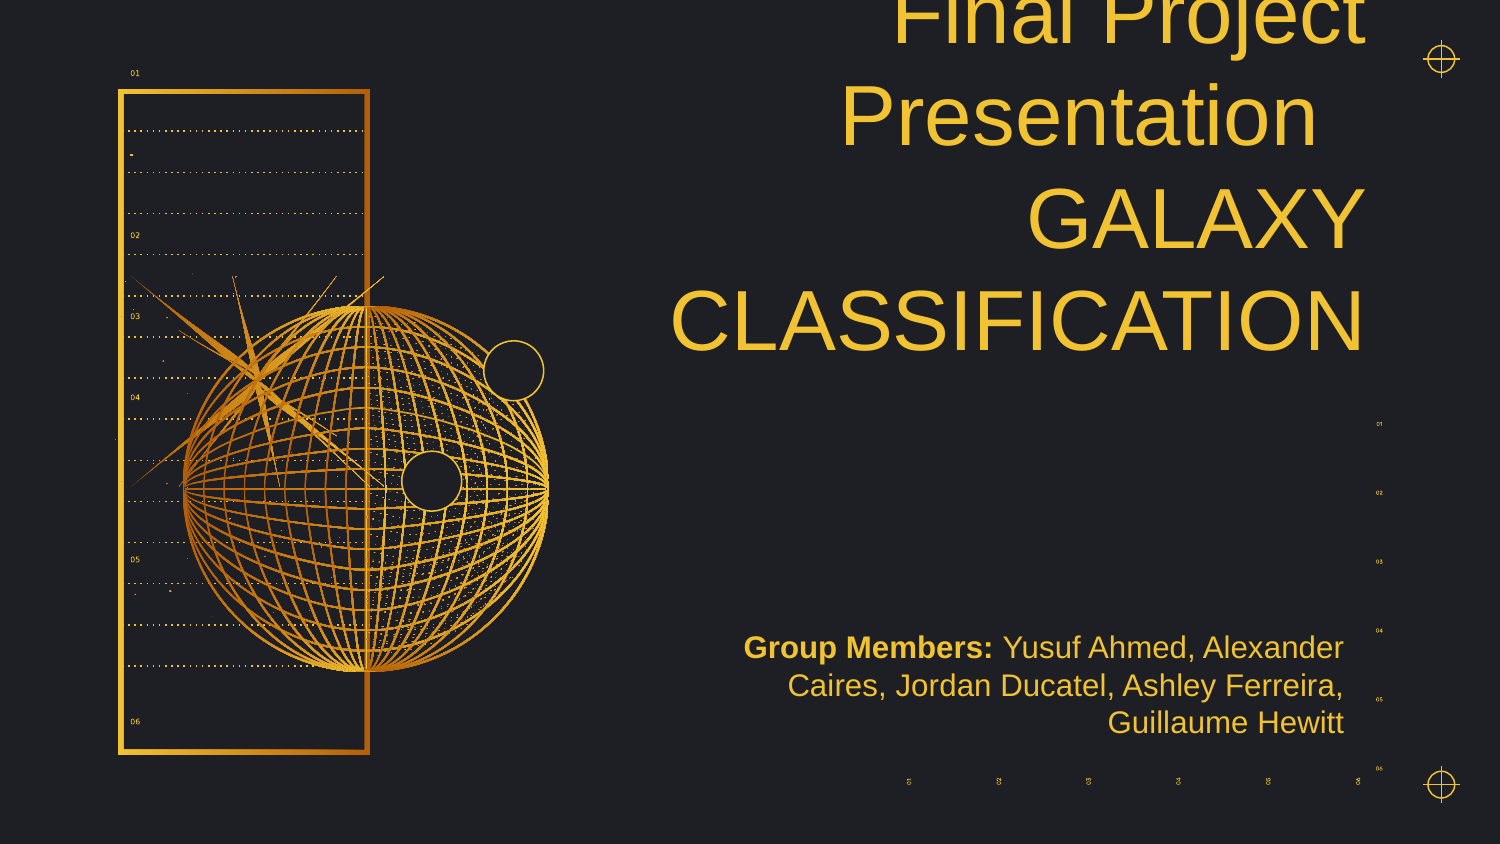

# PHYS 449/773 Final Project Presentation
GALAXY CLASSIFICATION

Group Members: Yusuf Ahmed, Alexander Caires, Jordan Ducatel, Ashley Ferreira, Guillaume Hewitt